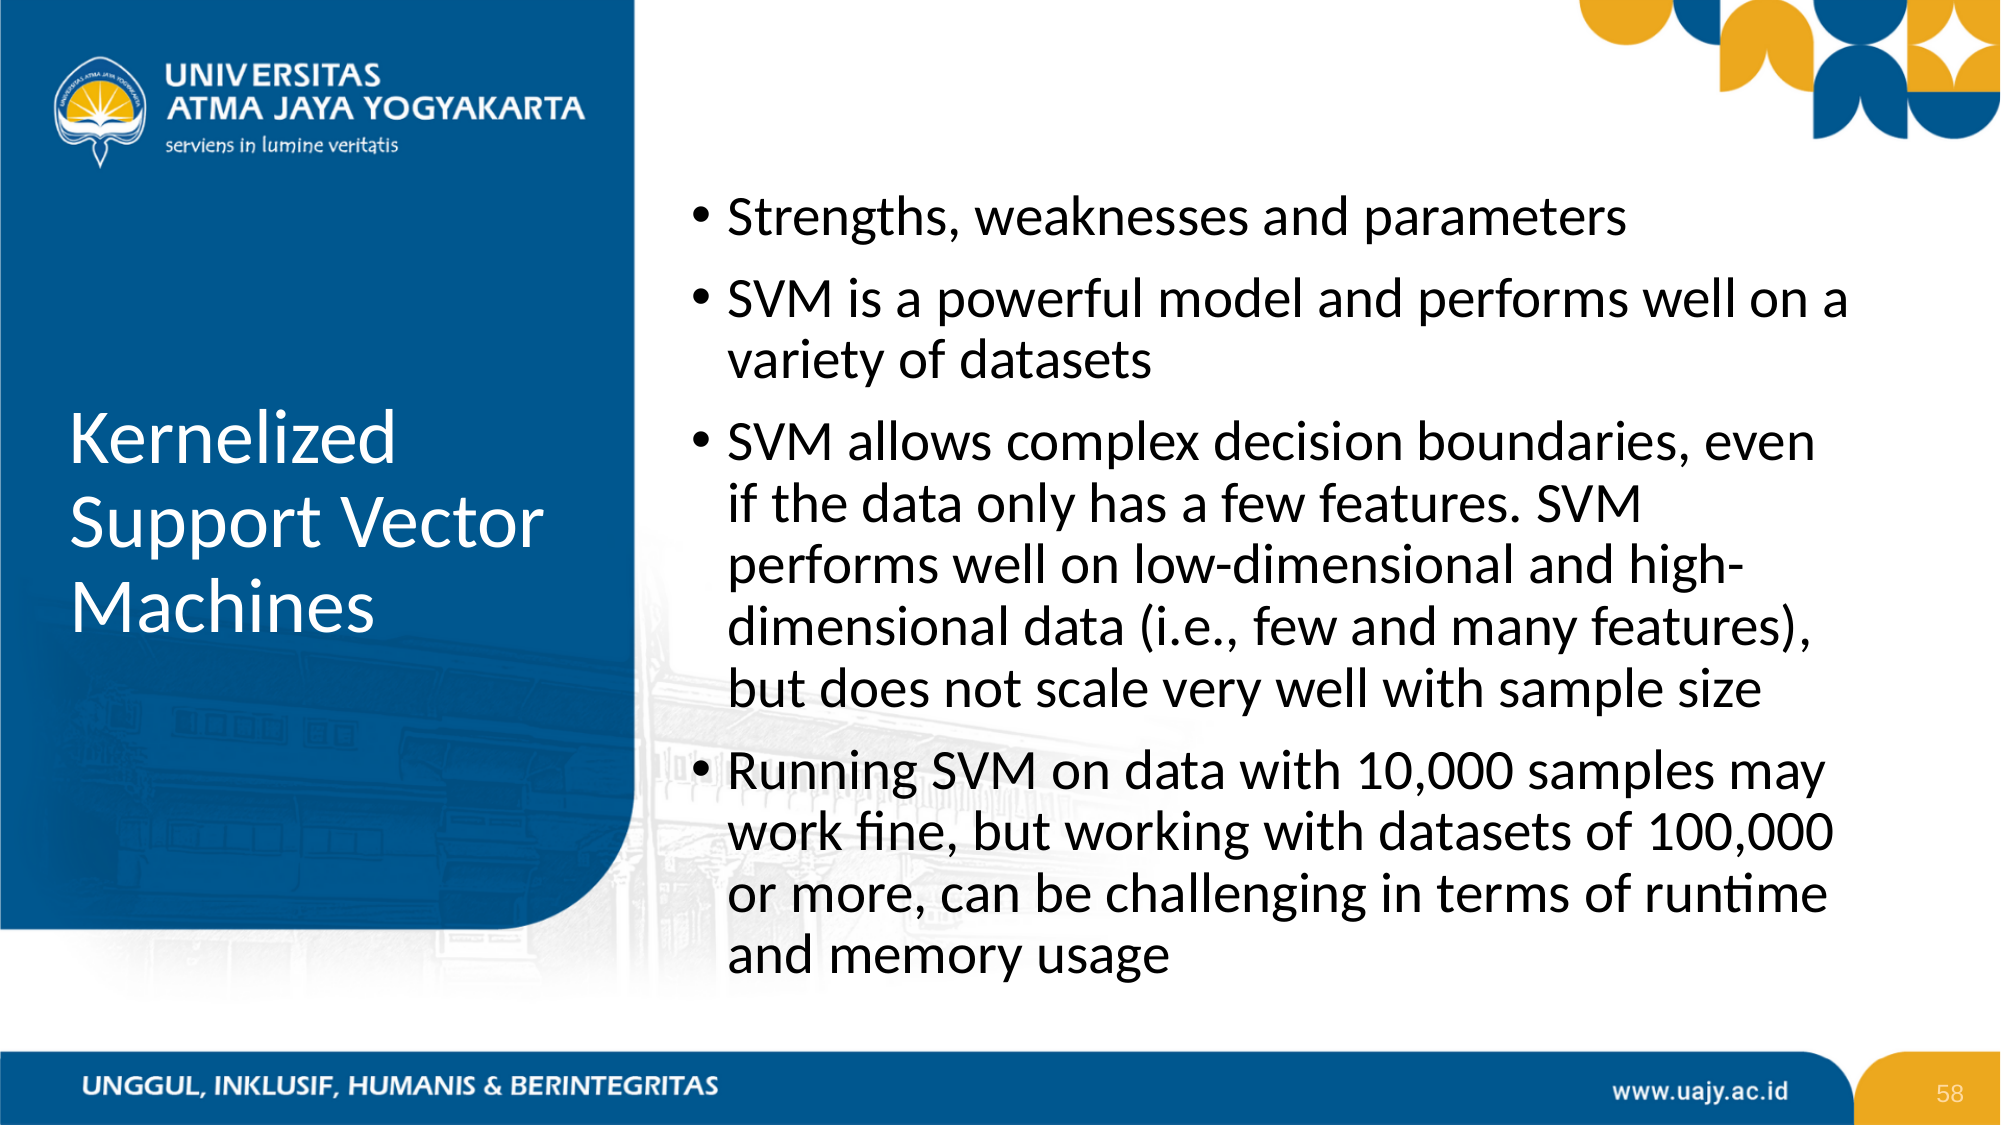

Strengths, weaknesses and parameters
SVM is a powerful model and performs well on a variety of datasets
SVM allows complex decision boundaries, even if the data only has a few features. SVM performs well on low-dimensional and high-dimensional data (i.e., few and many features), but does not scale very well with sample size
Running SVM on data with 10,000 samples may work fine, but working with datasets of 100,000 or more, can be challenging in terms of runtime and memory usage
# Kernelized Support Vector Machines
58